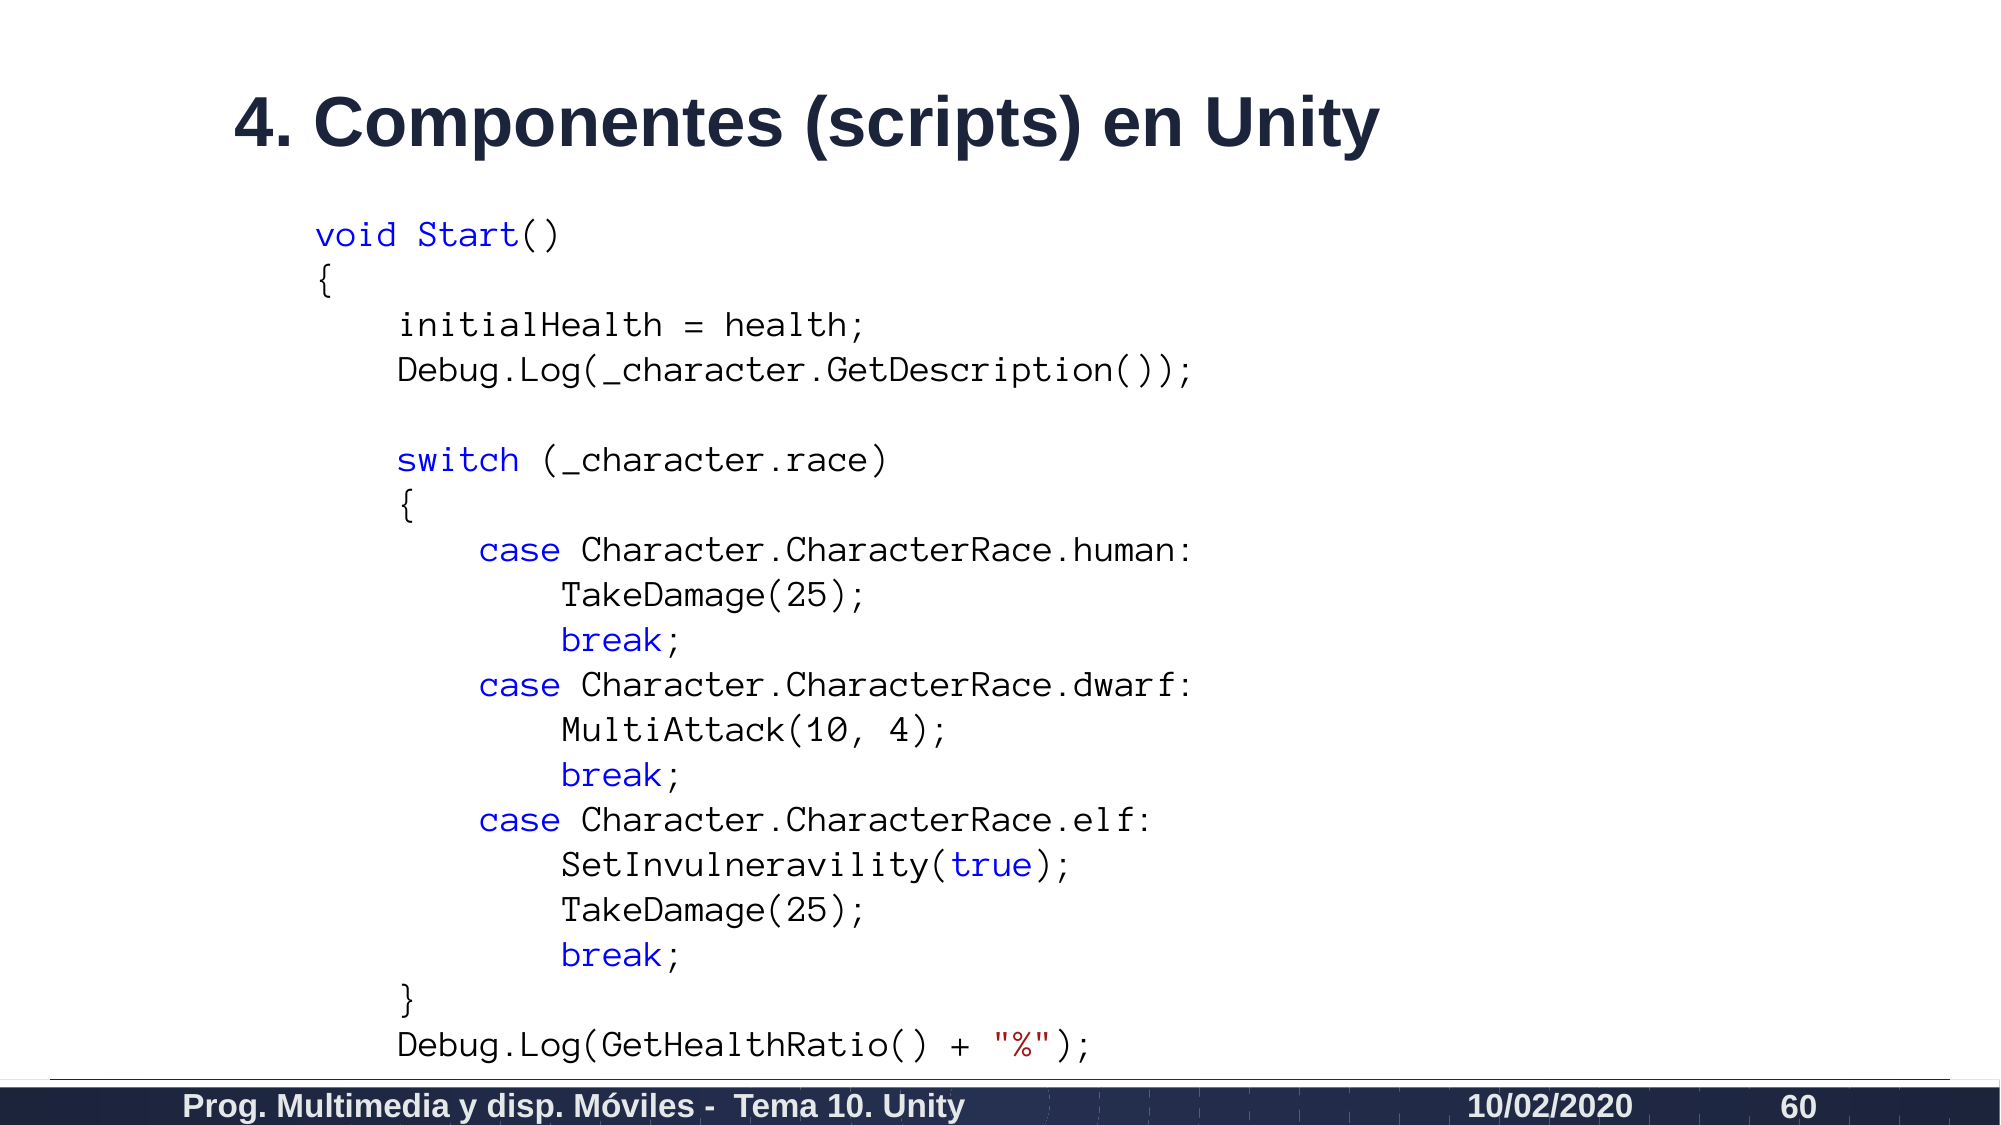

# 4. Componentes (scripts) en Unity
    void Start()
    {
        initialHealth = health;
        Debug.Log(_character.GetDescription());

        switch (_character.race)
        {
            case Character.CharacterRace.human:
                TakeDamage(25);
                break;
            case Character.CharacterRace.dwarf:
                MultiAttack(10, 4);
                break;
            case Character.CharacterRace.elf:
                SetInvulneravility(true);
                TakeDamage(25);
                break;
        }
        Debug.Log(GetHealthRatio() + "%");

Prog. Multimedia y disp. Móviles -  Tema 10. Unity
10/02/2020
60